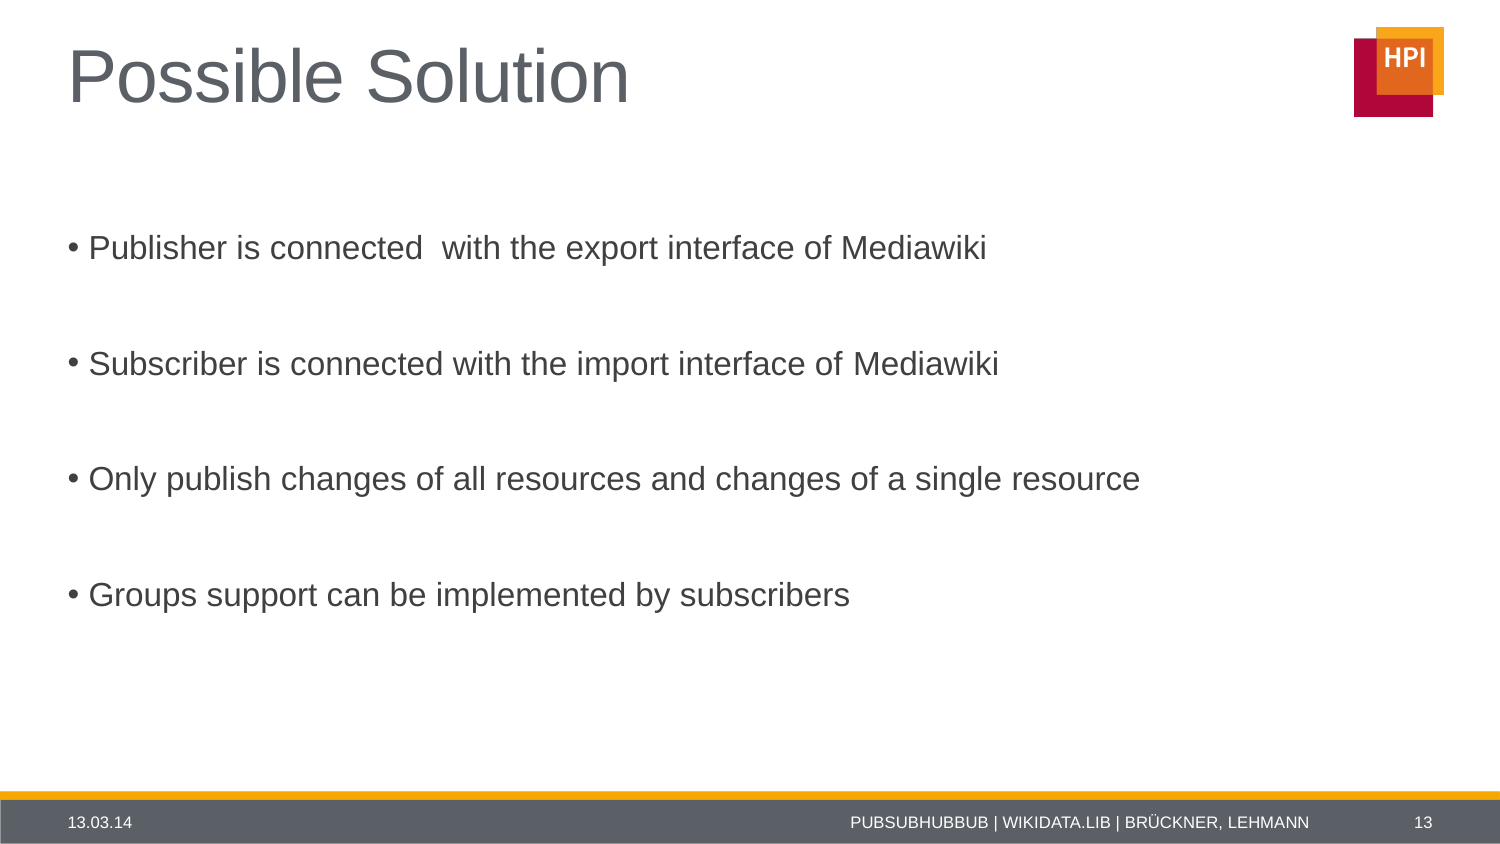

# Possible Solution

Publisher is connected  with the export interface of Mediawiki

Subscriber is connected with the import interface of Mediawiki

Only publish changes of all resources and changes of a single resource

Groups support can be implemented by subscribers

13.03.14
PubSubHubbub | Wikidata.lib | Brückner, Lehmann
13